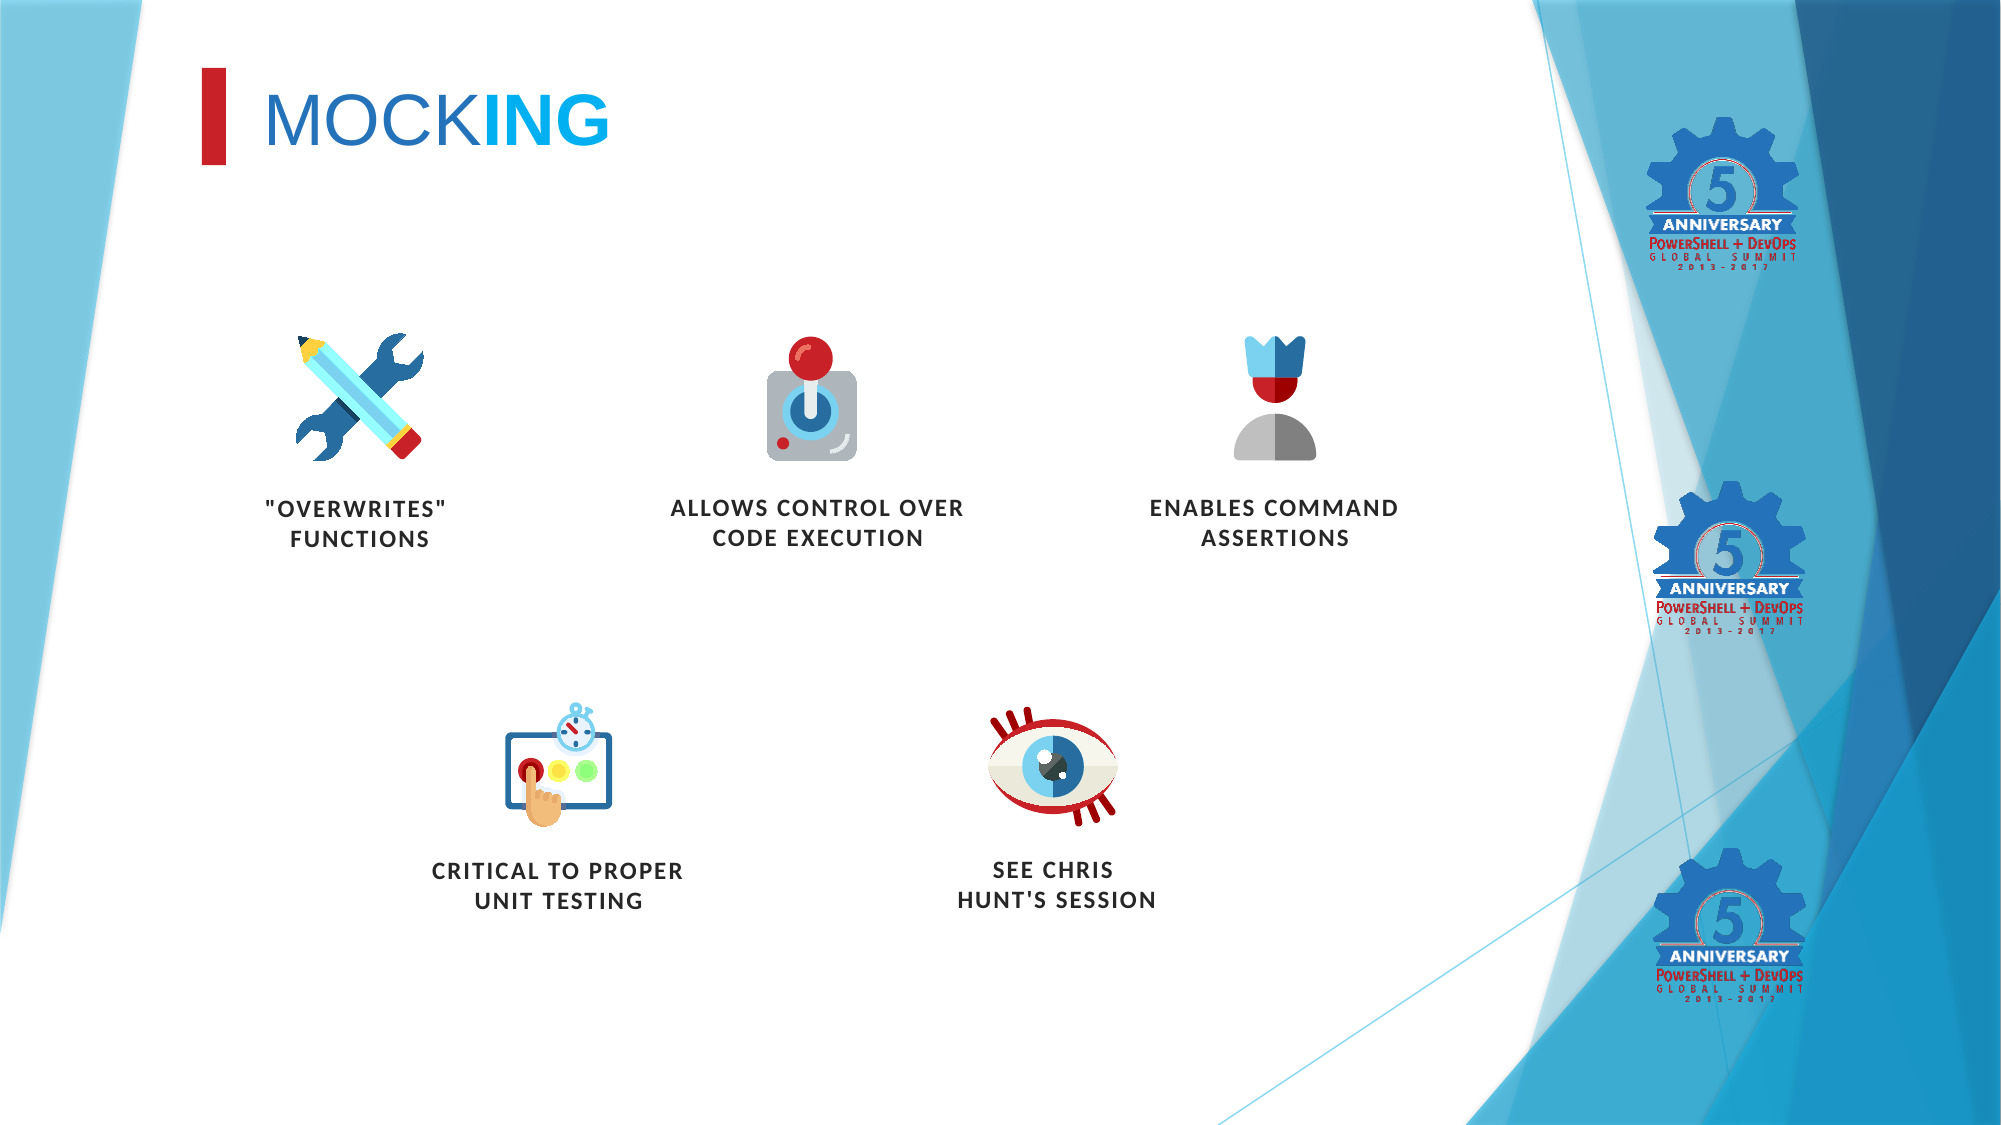

MOCKING

"OVERWRITES"
FUNCTIONS

ENABLES COMMAND ASSERTIONS

ALLOWS CONTROL OVER CODE EXECUTION

CRITICAL TO PROPER UNIT TESTING

SEE CHRIS
HUNT'S SESSION